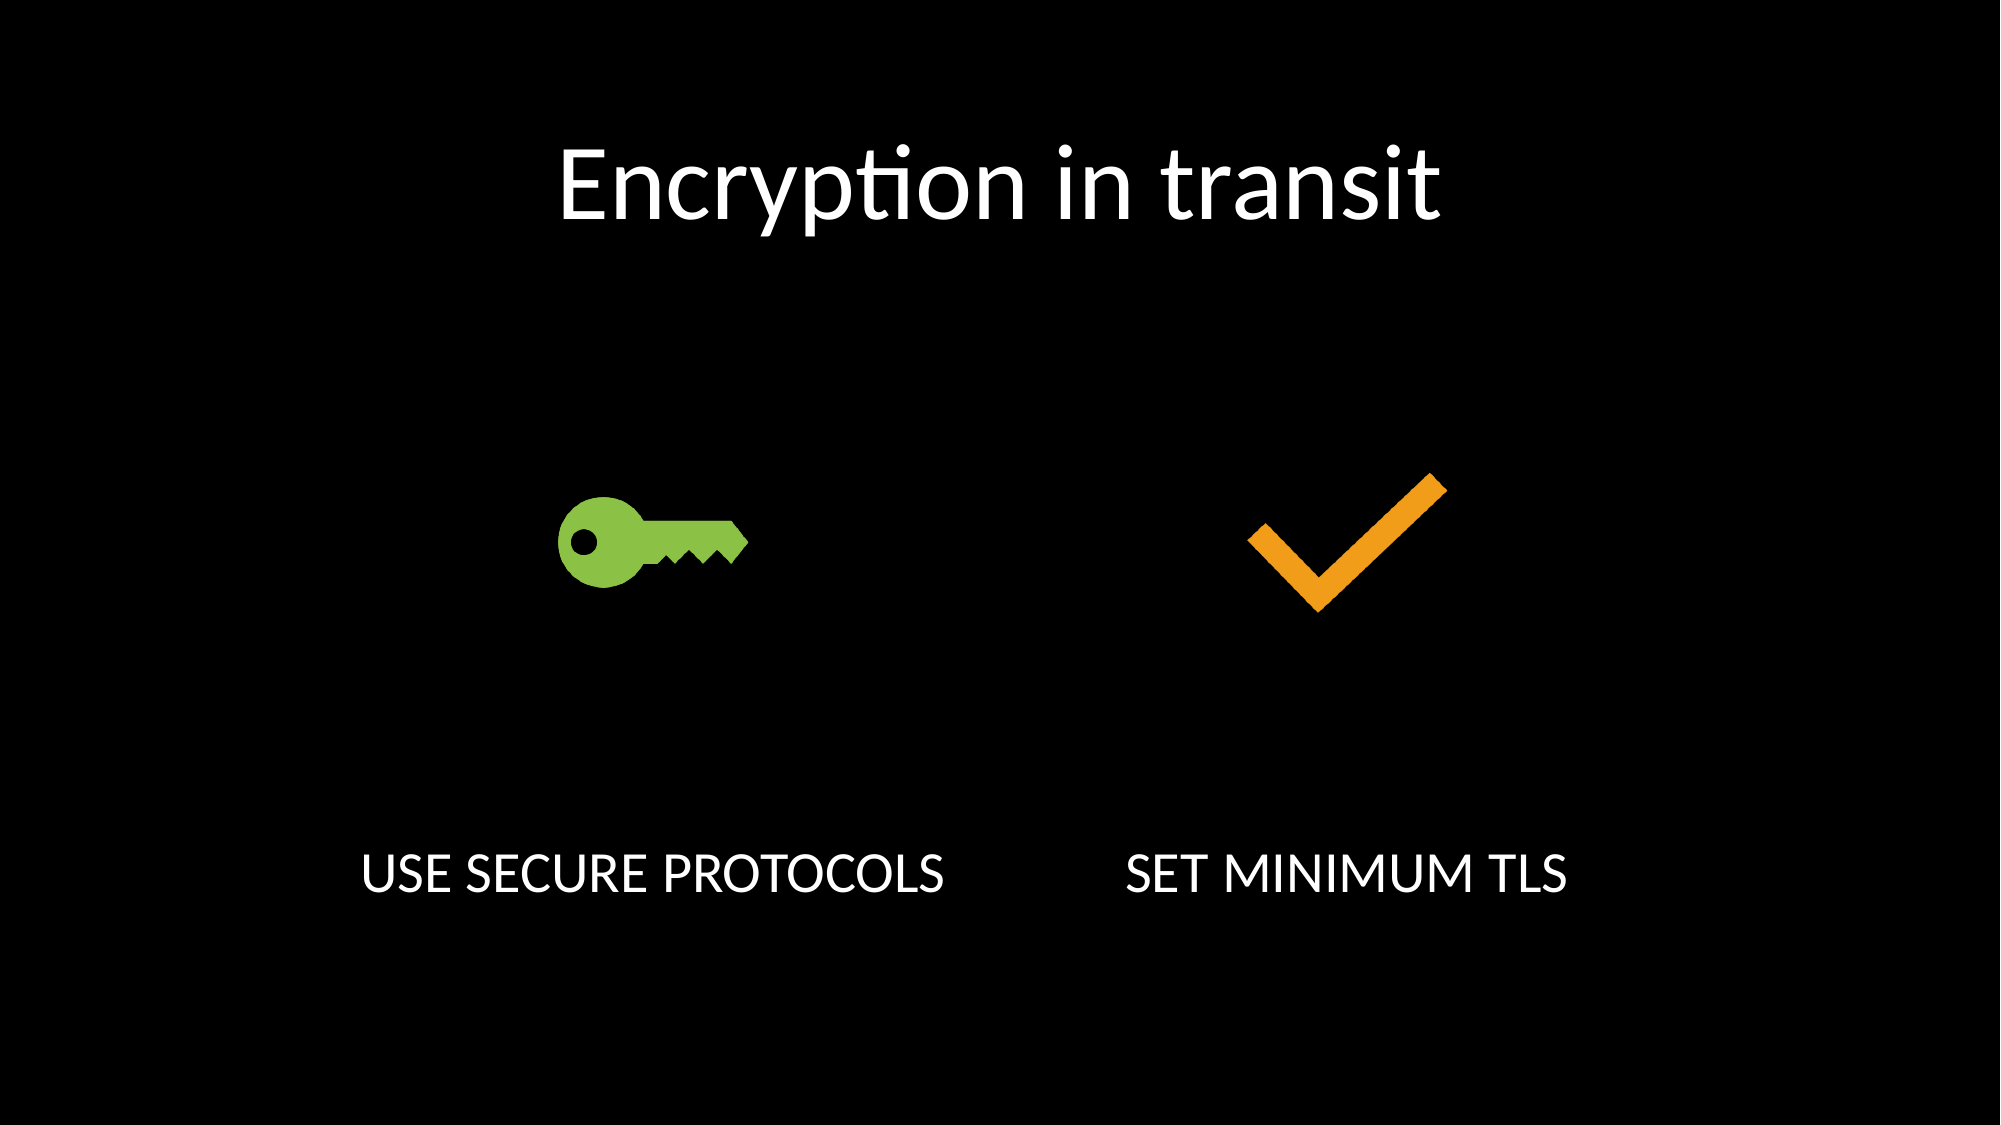

# Encryption in transit
Use secure protocols
Set minimum TLS